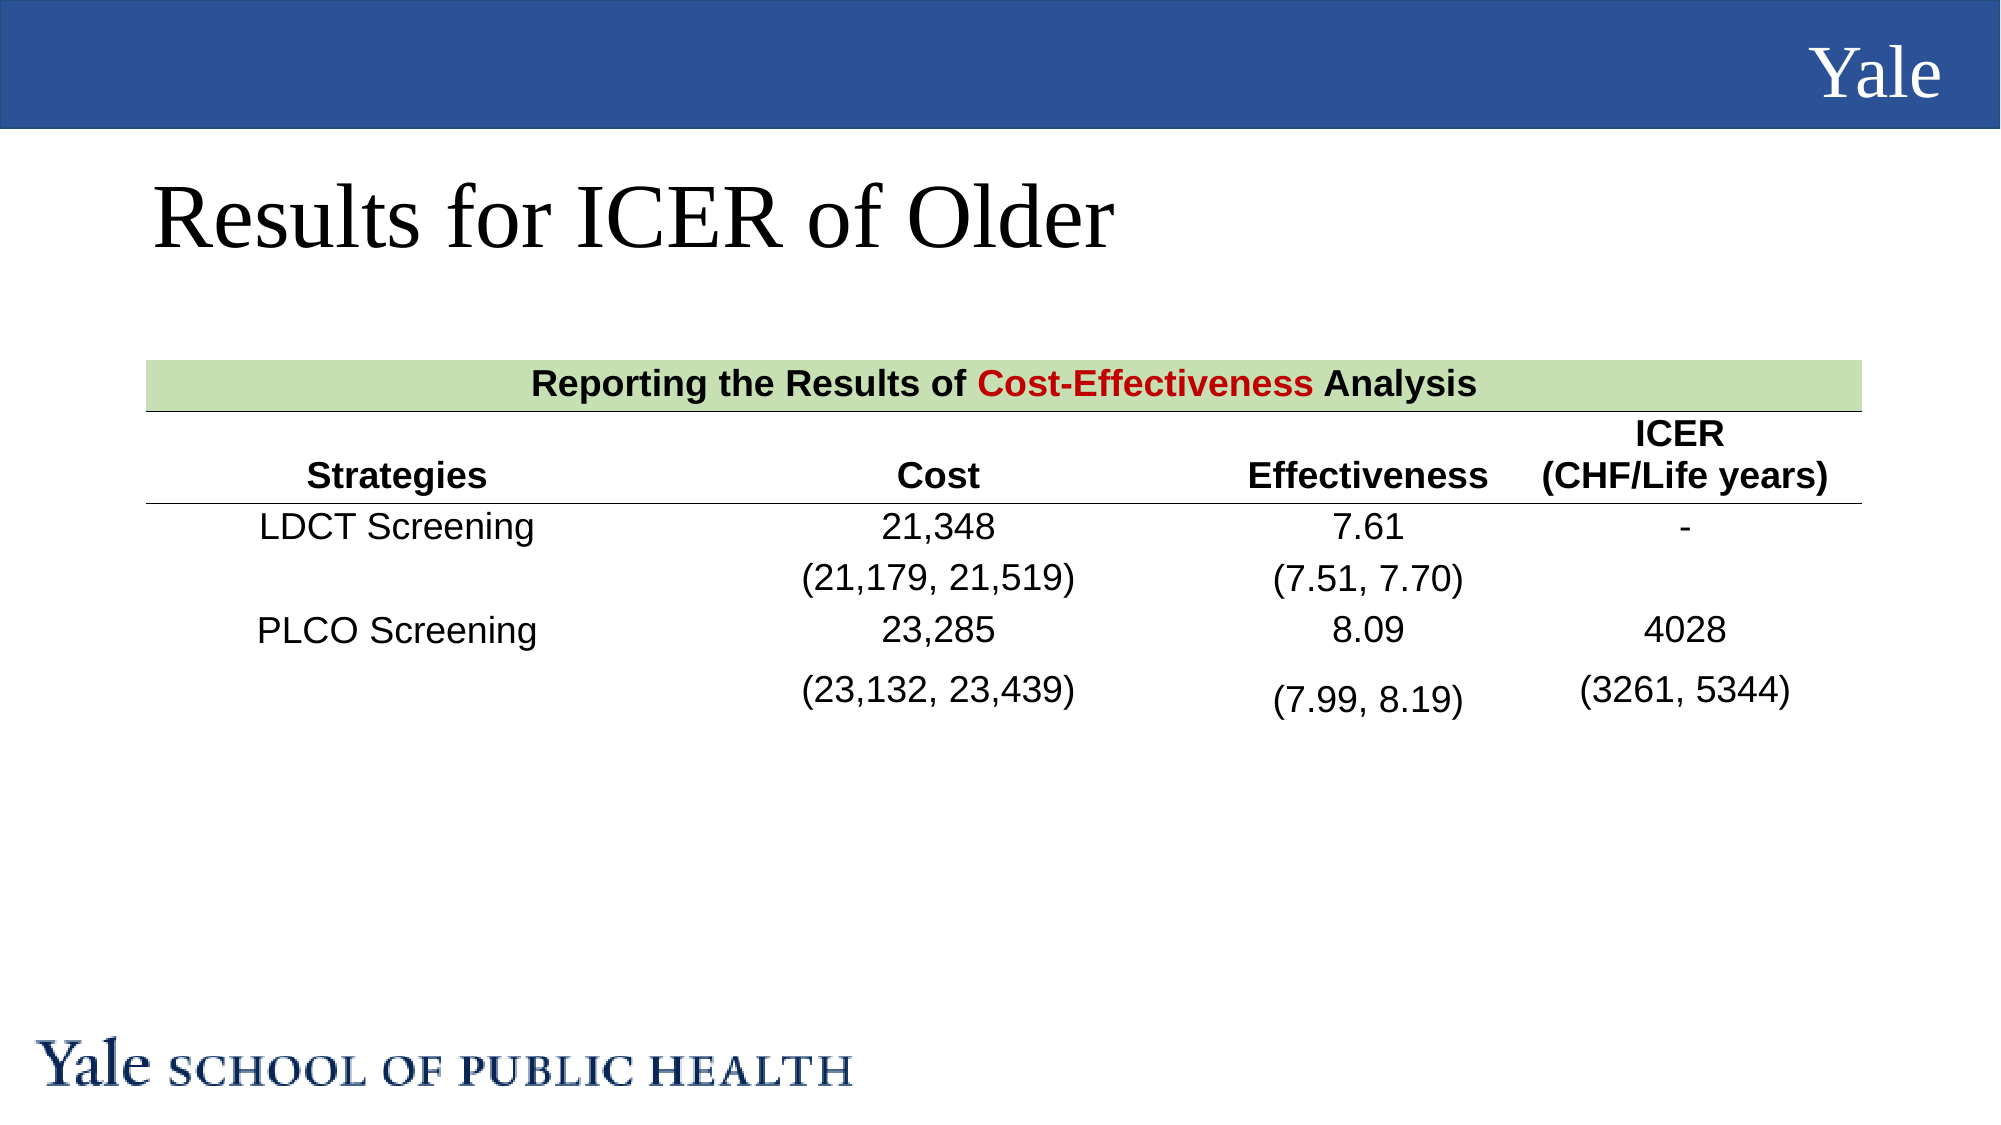

# Results for ICER of Older
| Reporting the Results of Cost-Effectiveness Analysis |  |  |  |
| --- | --- | --- | --- |
| Strategies | Cost | Effectiveness | ICER (CHF/Life years) |
| LDCT Screening | 21,348 | 7.61 | - |
|  | (21,179, 21,519) | (7.51, 7.70) |  |
| PLCO Screening | 23,285 | 8.09 | 4028 |
|  | (23,132, 23,439) | (7.99, 8.19) | (3261, 5344) |